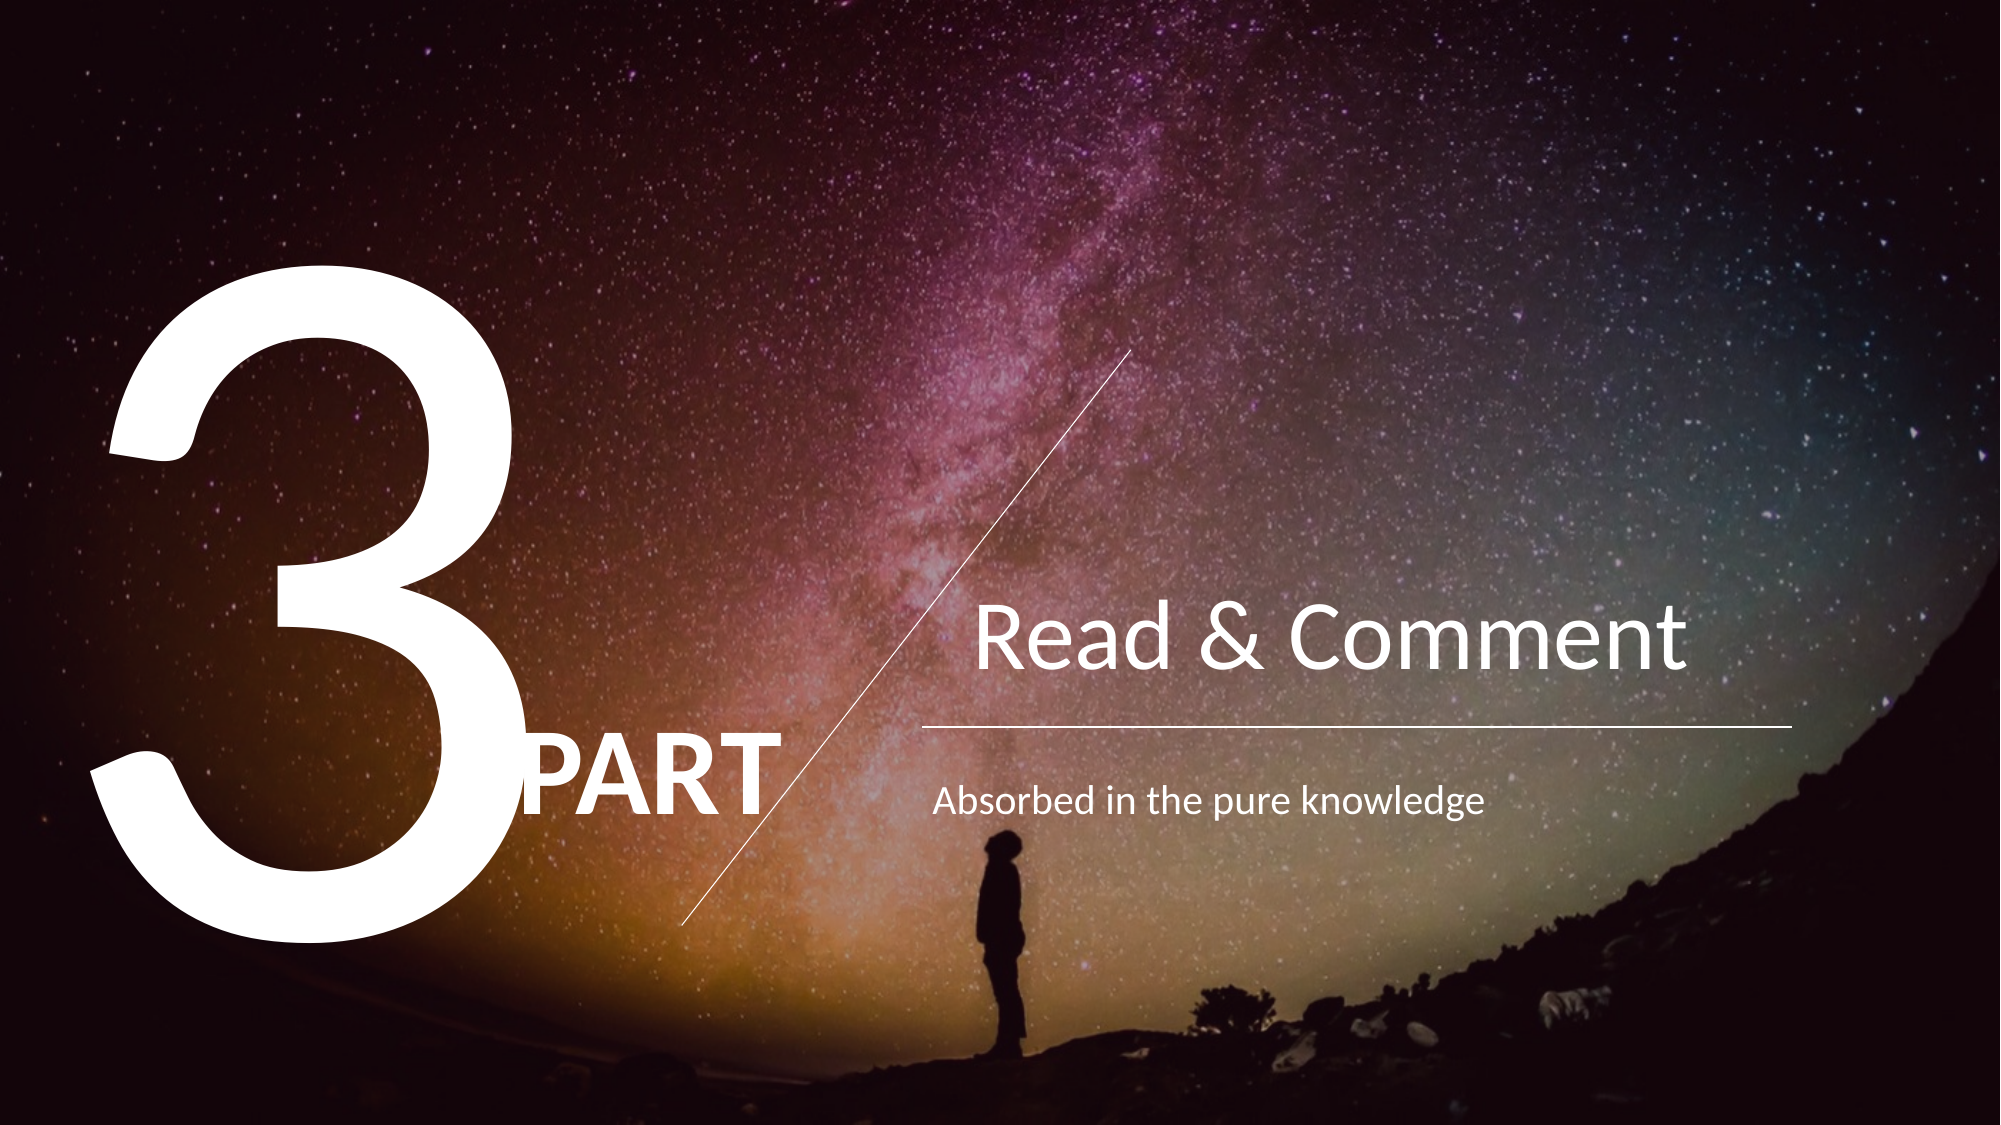

3
Read & Comment
PART
Absorbed in the pure knowledge